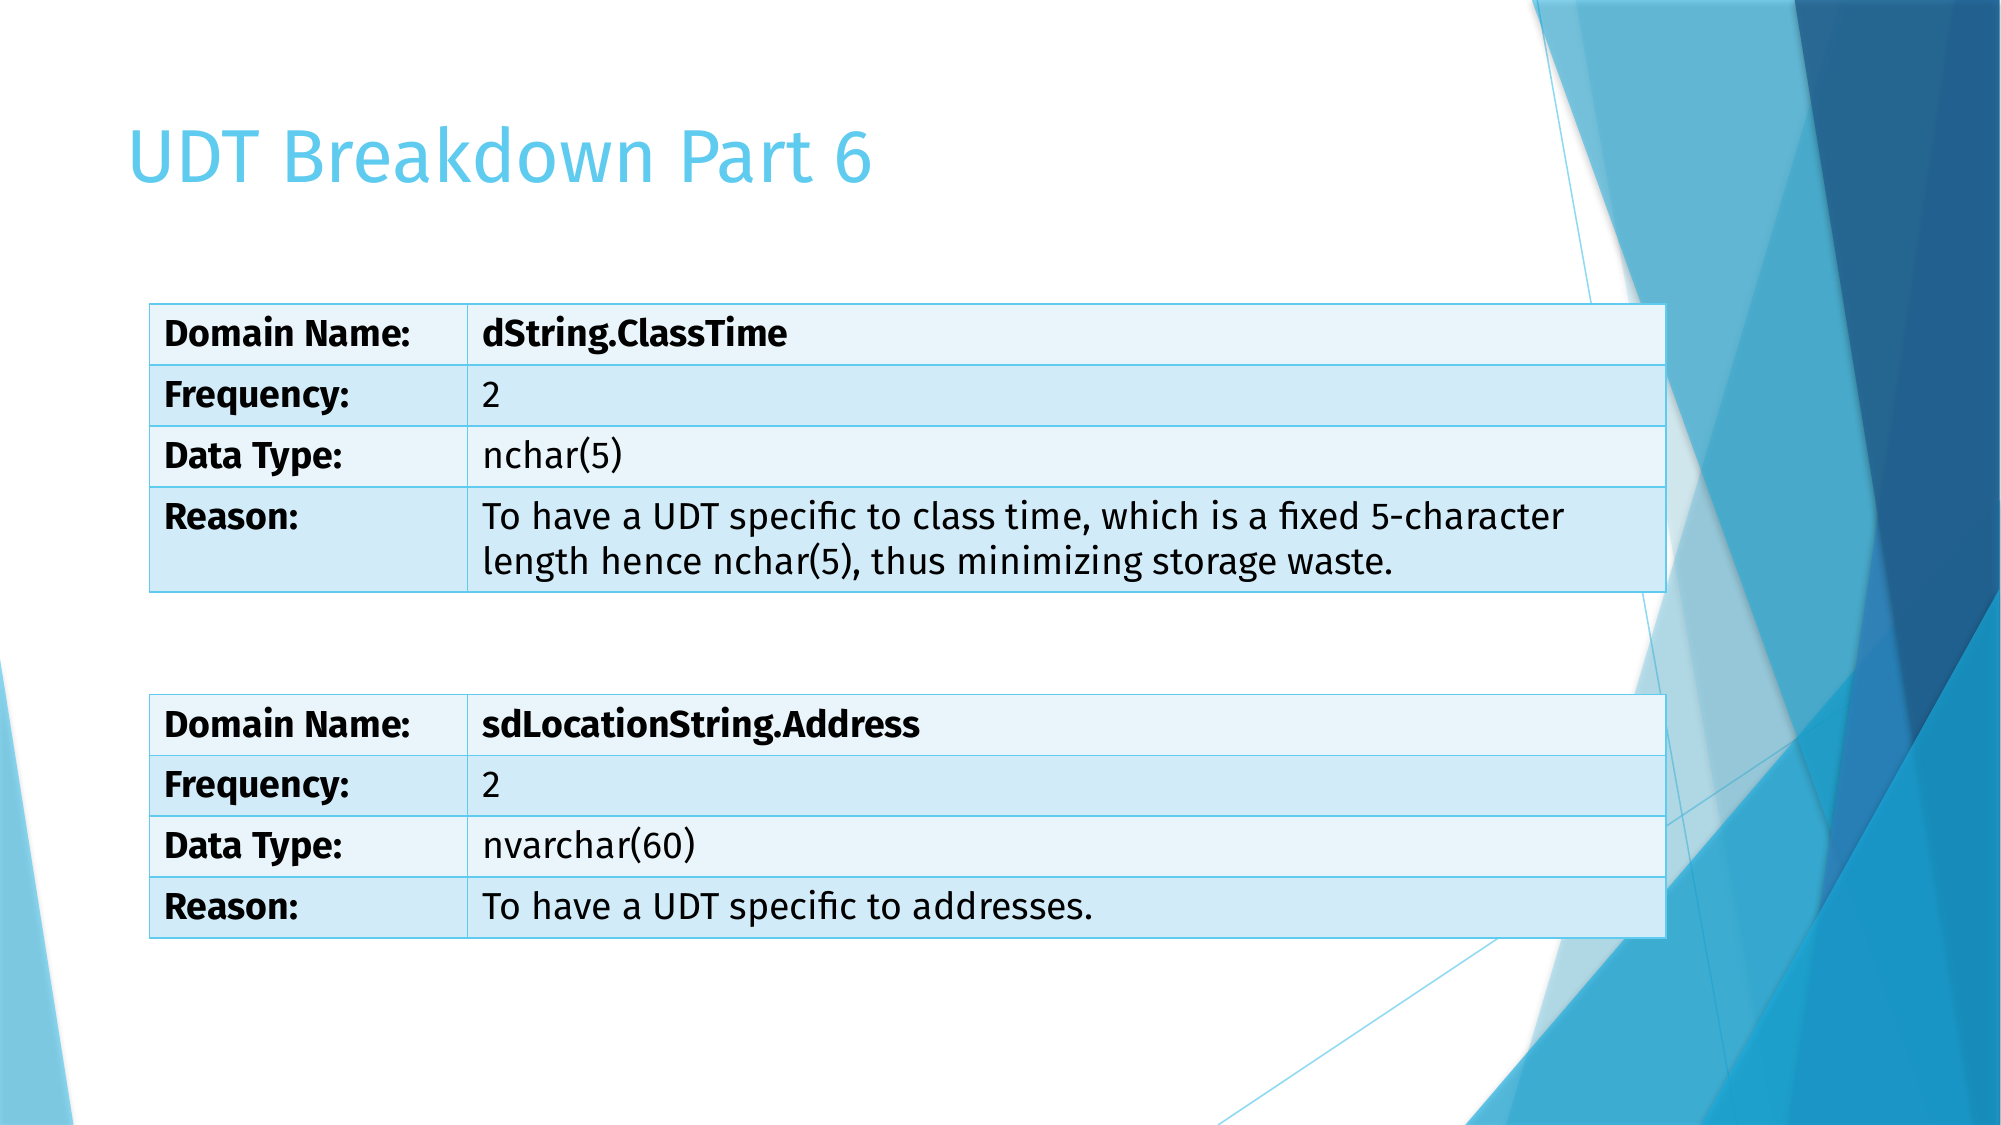

# UDT Breakdown Part 6
| Domain Name: | dString.ClassTime |
| --- | --- |
| Frequency: | 2 |
| Data Type: | nchar(5) |
| Reason: | To have a UDT specific to class time, which is a fixed 5-character length hence nchar(5), thus minimizing storage waste. |
| Domain Name: | sdLocationString.Address |
| --- | --- |
| Frequency: | 2 |
| Data Type: | nvarchar(60) |
| Reason: | To have a UDT specific to addresses. |